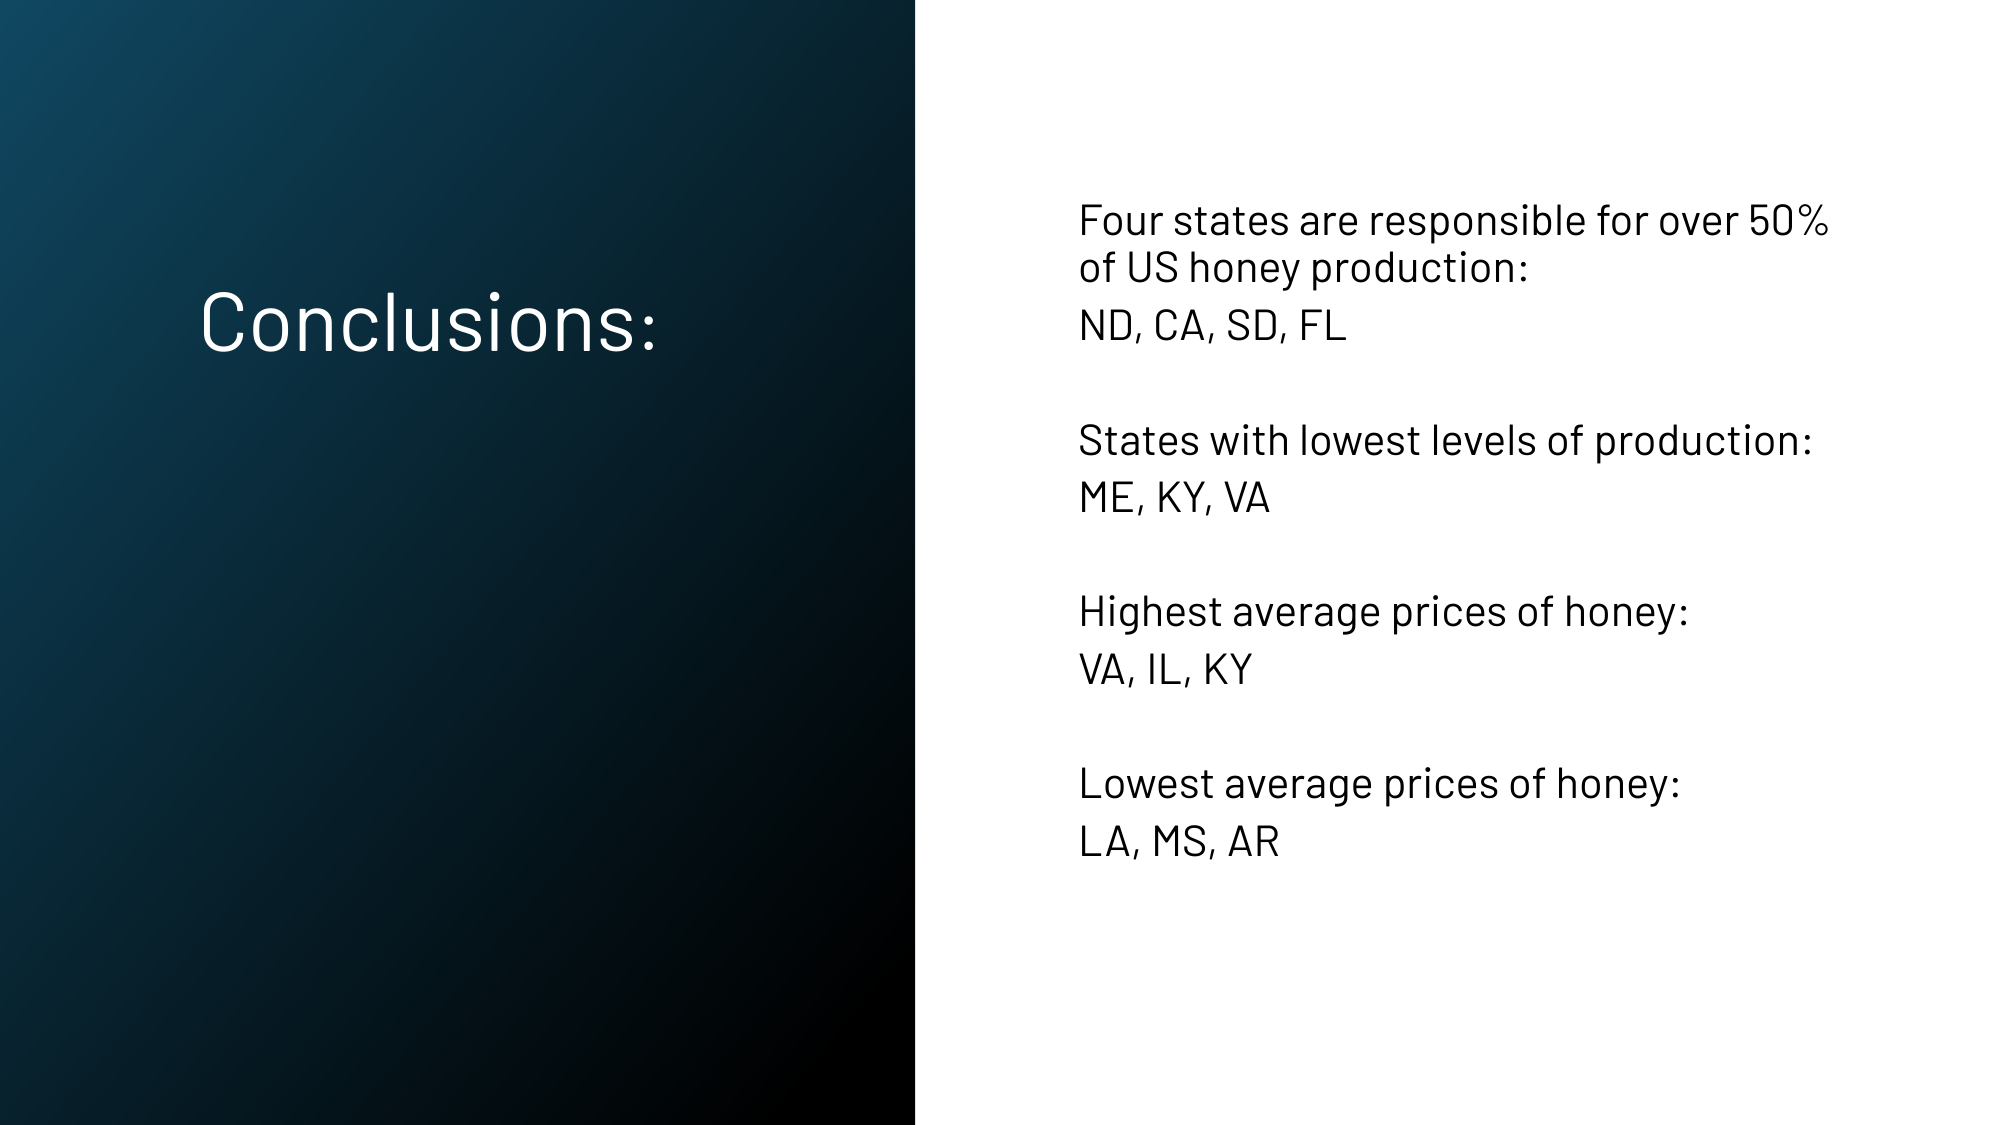

Four states are responsible for over 50% of US honey production:
ND, CA, SD, FL

States with lowest levels of production:
ME, KY, VA

Highest average prices of honey:
VA, IL, KY

Lowest average prices of honey:
LA, MS, AR

Conclusions: